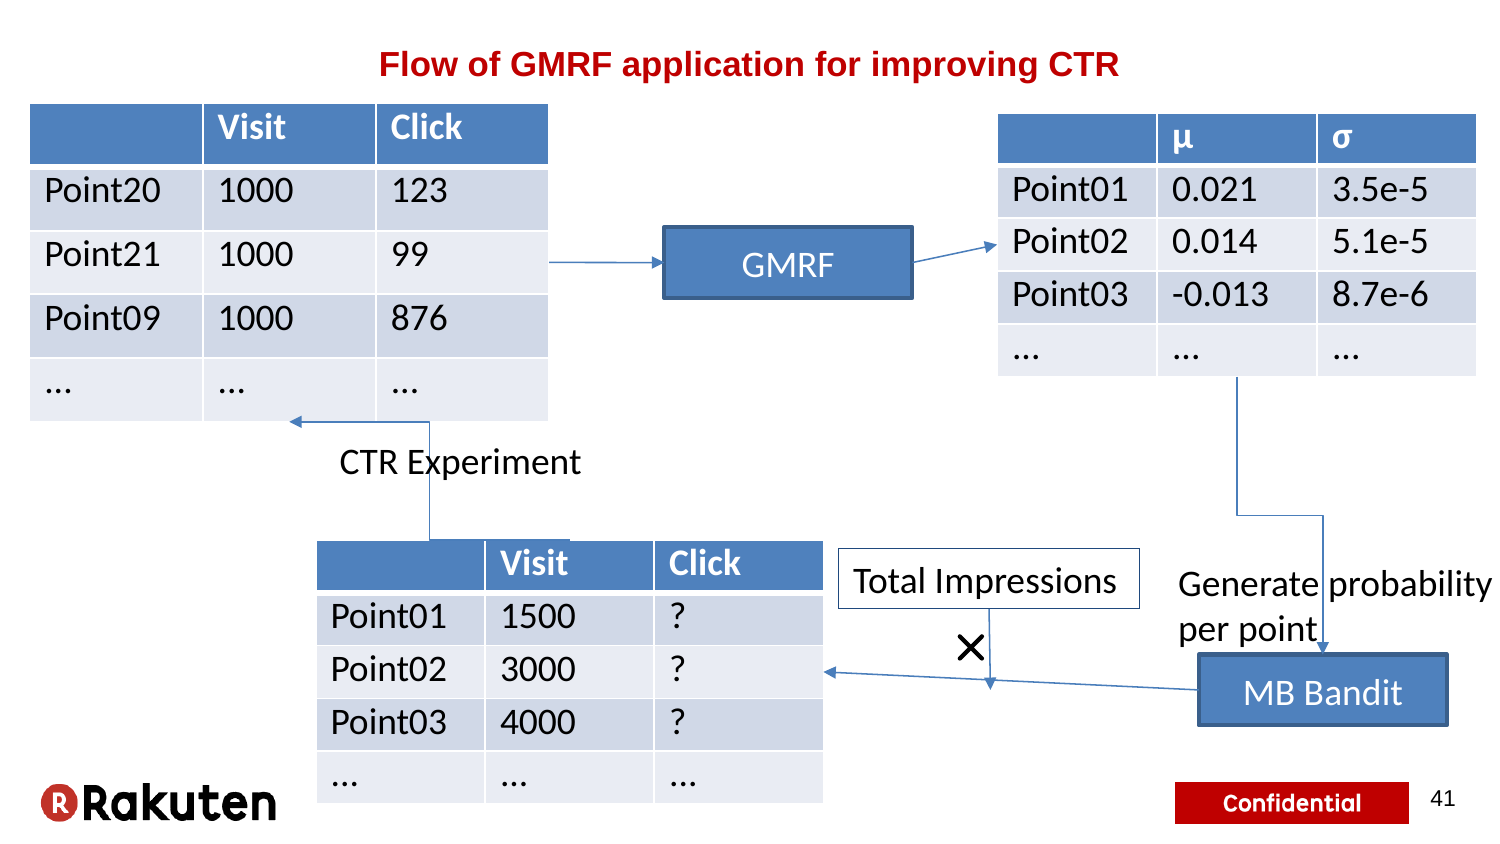

# Flow of GMRF application for improving CTR
|  | Visit | Click |
| --- | --- | --- |
| Point20 | 1000 | 123 |
| Point21 | 1000 | 99 |
| Point09 | 1000 | 876 |
| ... | ... | ... |
|  | μ | σ |
| --- | --- | --- |
| Point01 | 0.021 | 3.5e-5 |
| Point02 | 0.014 | 5.1e-5 |
| Point03 | -0.013 | 8.7e-6 |
| ... | ... | ... |
GMRF
CTR Experiment
|  | Visit | Click |
| --- | --- | --- |
| Point01 | 1500 | ? |
| Point02 | 3000 | ? |
| Point03 | 4000 | ? |
| ... | ... | ... |
Total Impressions
Generate probability
per point

MB Bandit
41